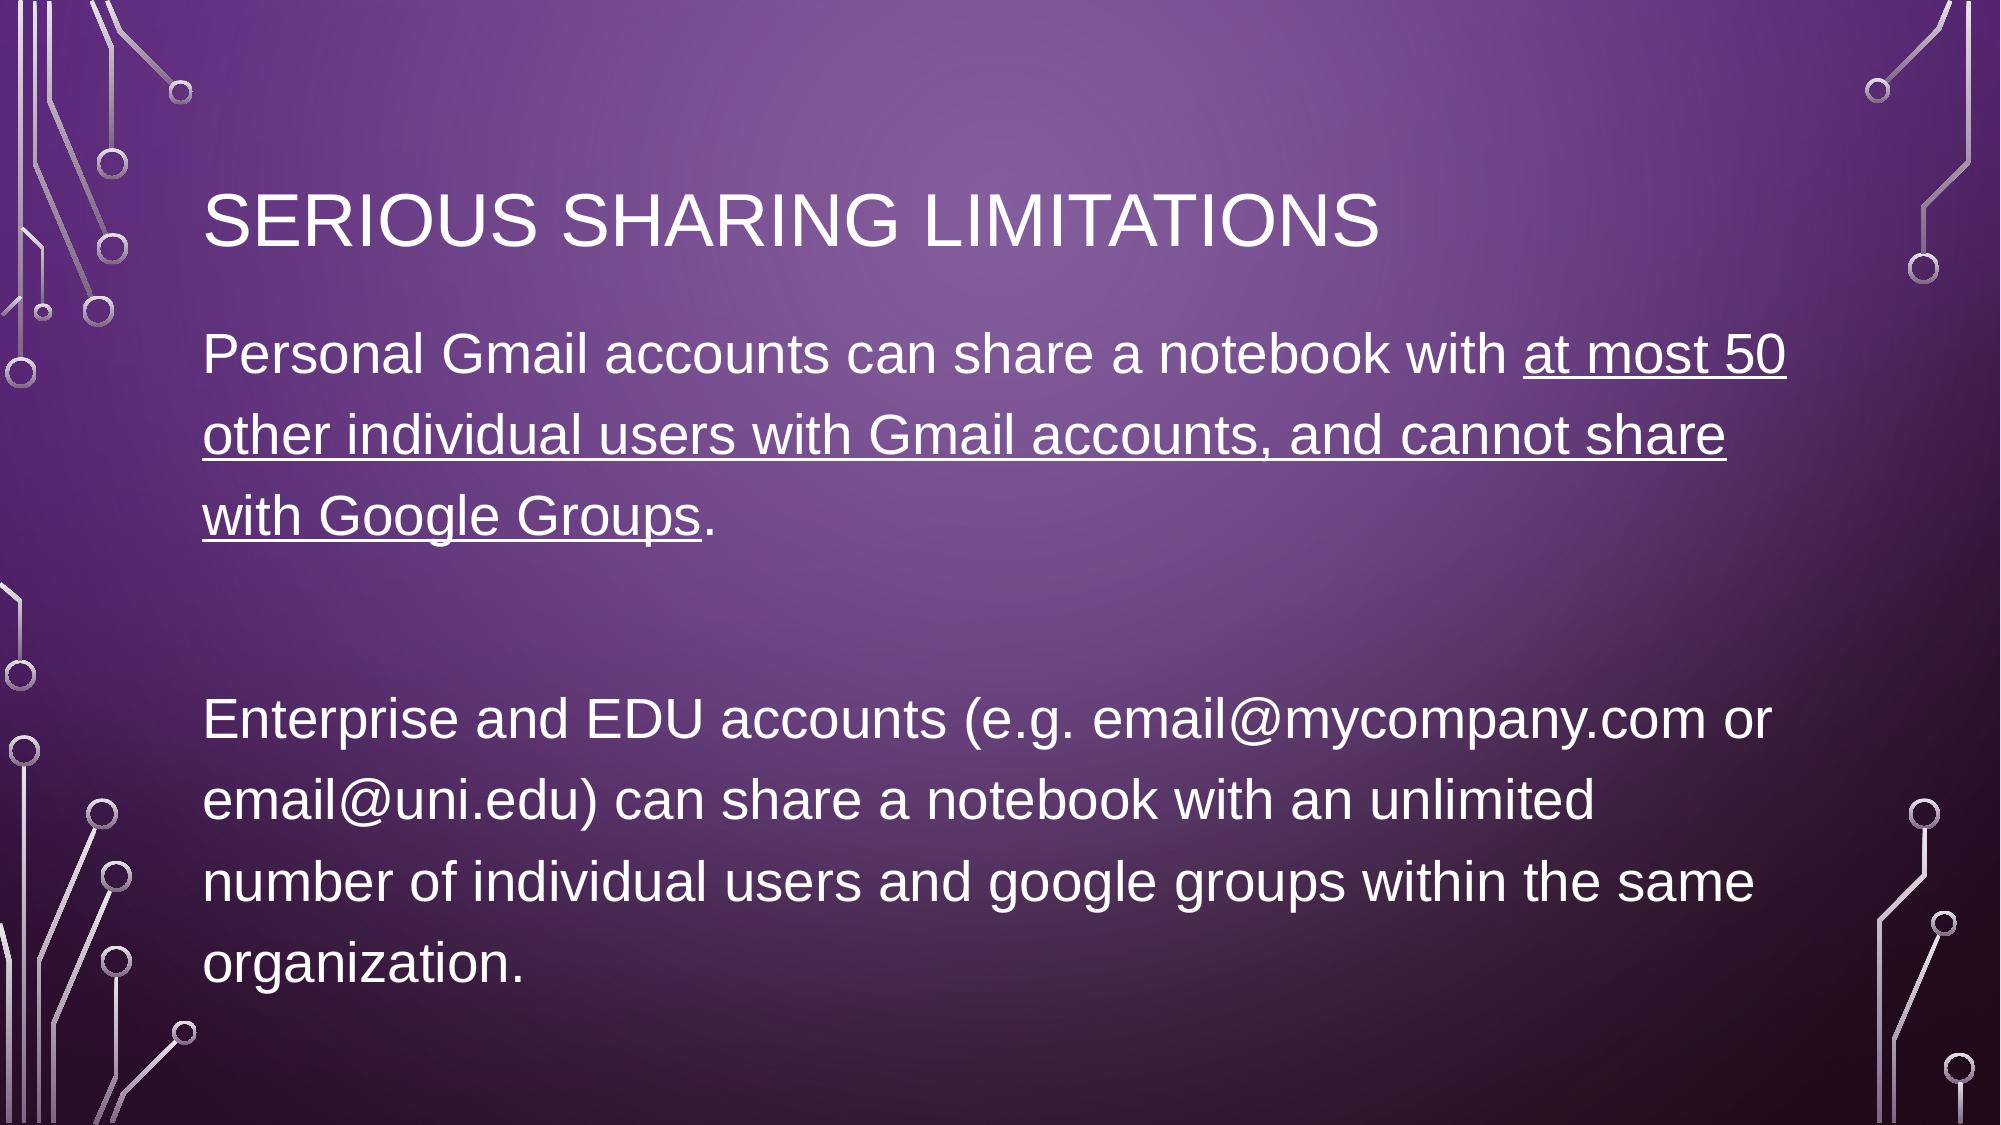

# Serious Sharing Limitations
Personal Gmail accounts can share a notebook with at most 50 other individual users with Gmail accounts, and cannot share with Google Groups.

Enterprise and EDU accounts (e.g. email@mycompany.com or email@uni.edu) can share a notebook with an unlimited number of individual users and google groups within the same organization.